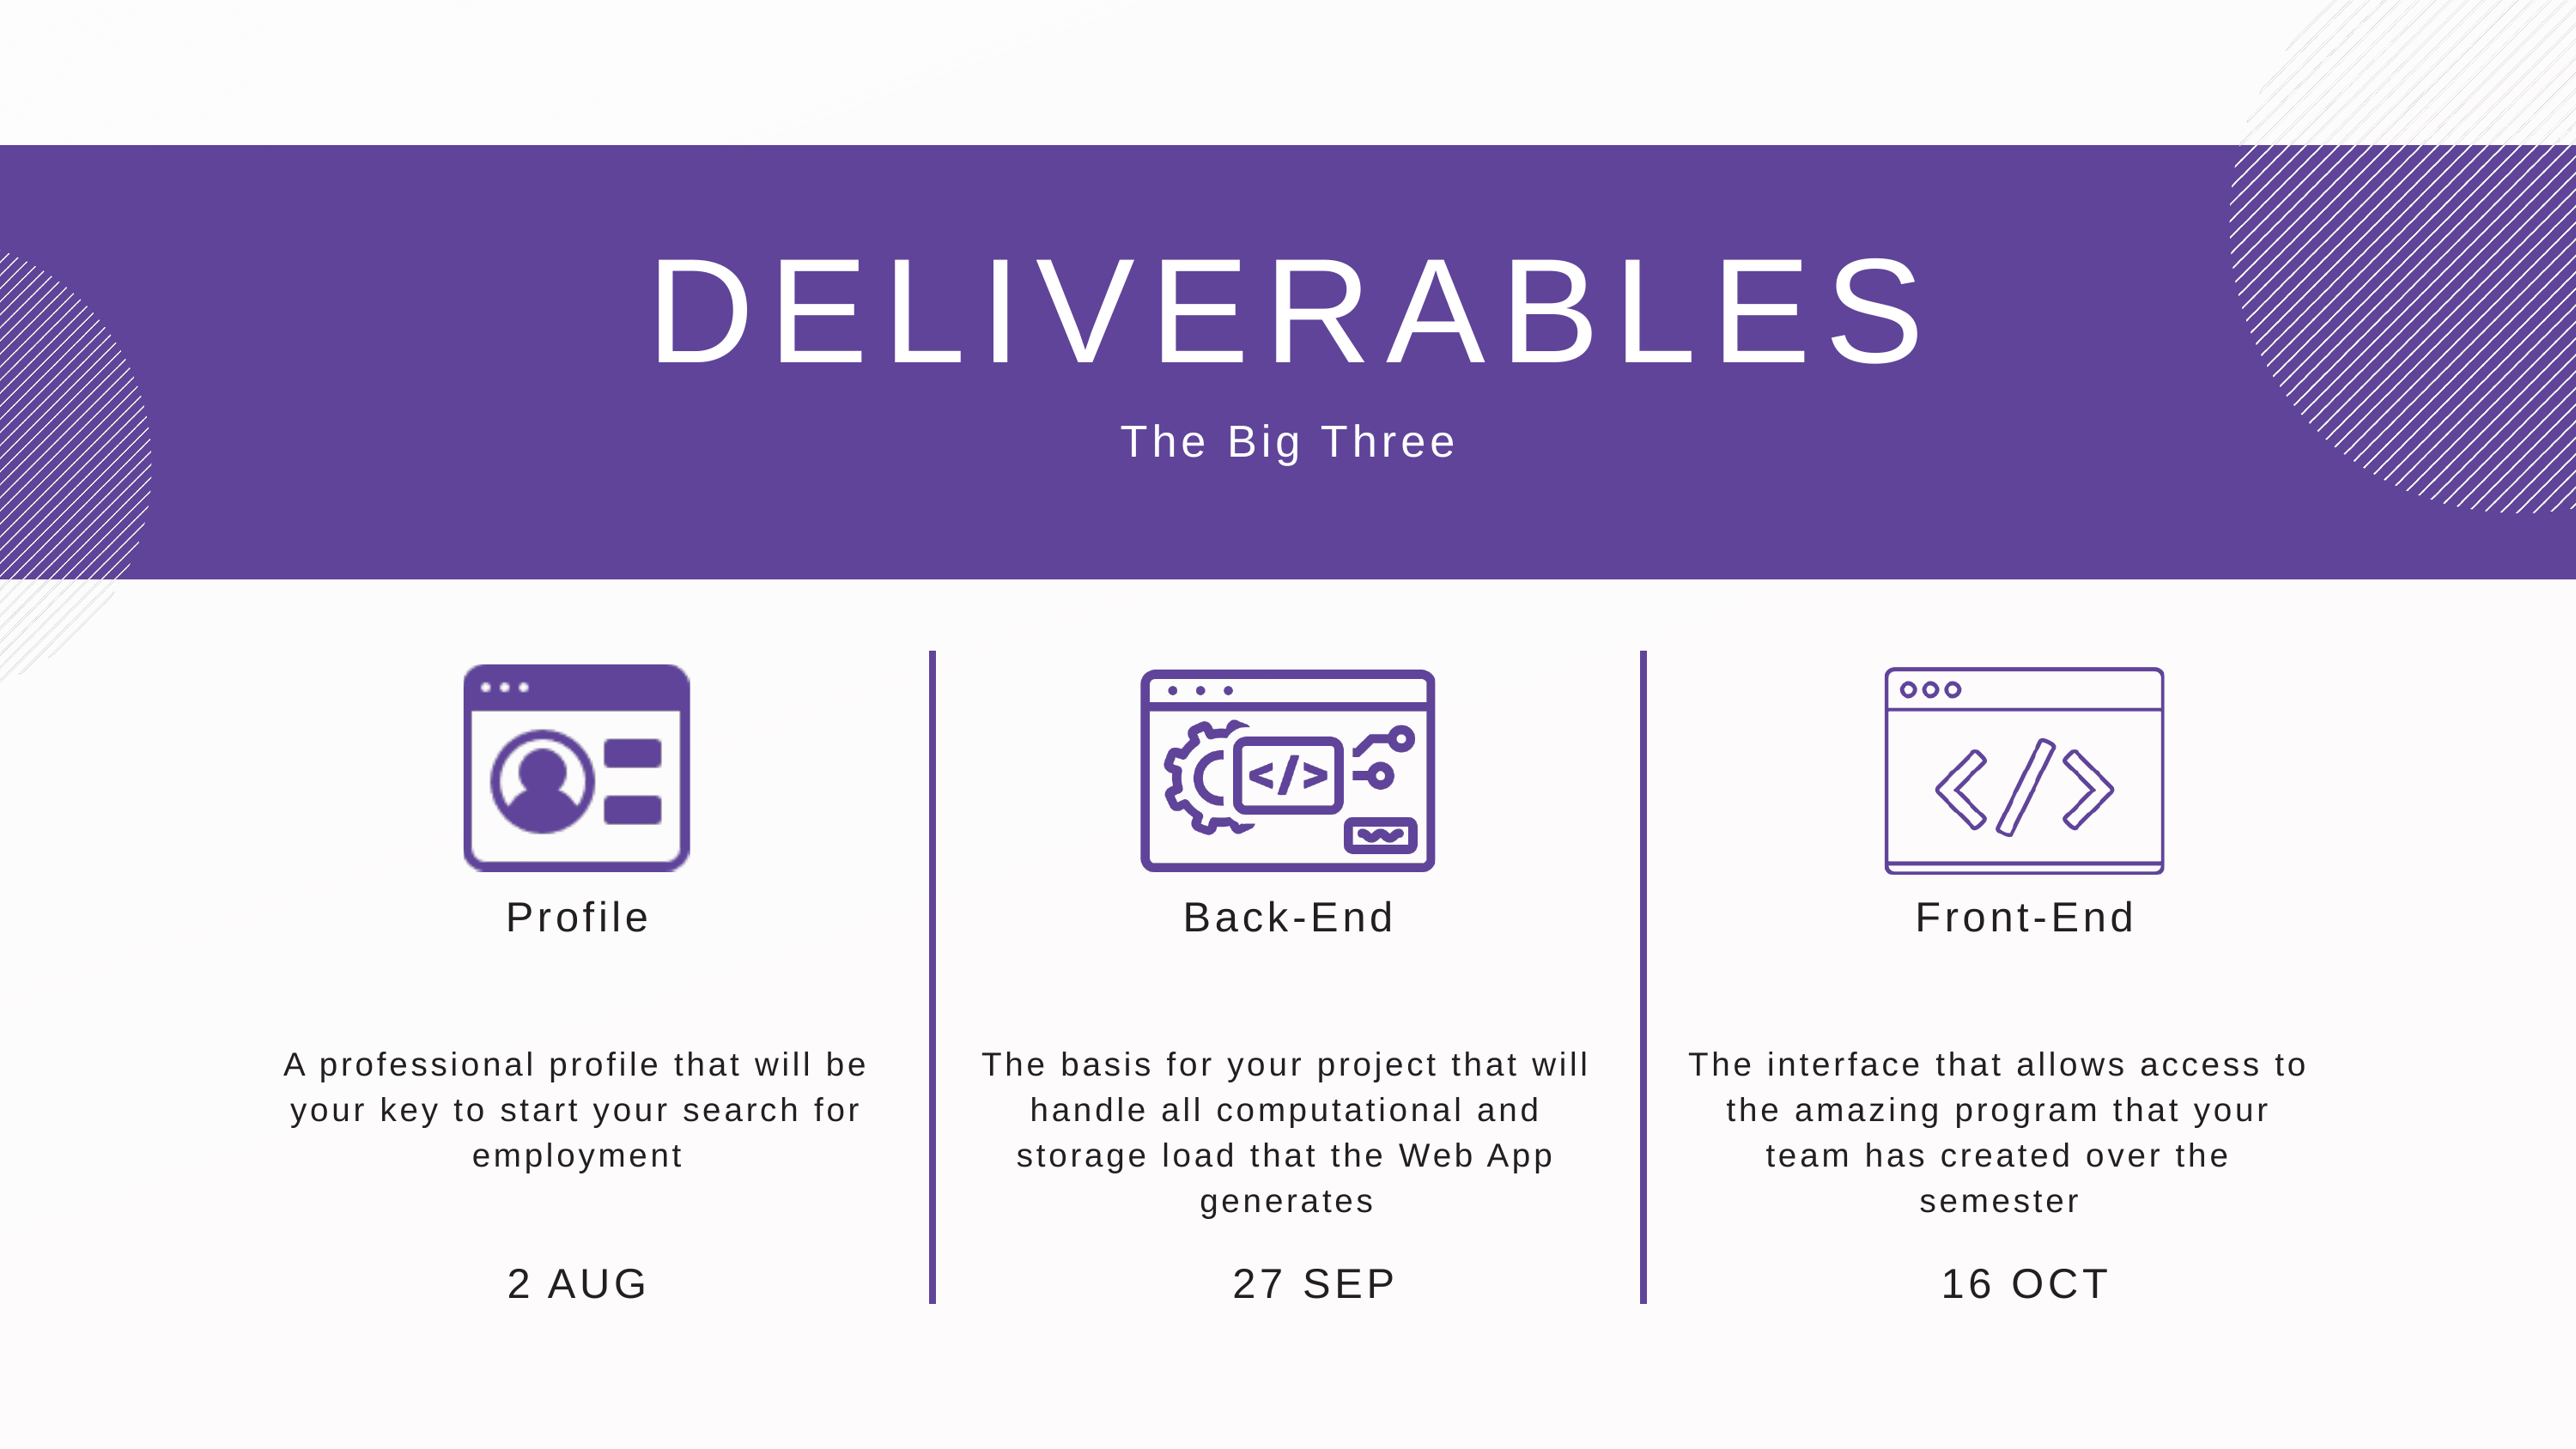

DELIVERABLES

The Big Three

Profile
Back-End
Front-End
A professional profile that will be your key to start your search for employment
The basis for your project that will handle all computational and storage load that the Web App generates
The interface that allows access to the amazing program that your team has created over the semester
2 AUG
27 SEP
16 OCT